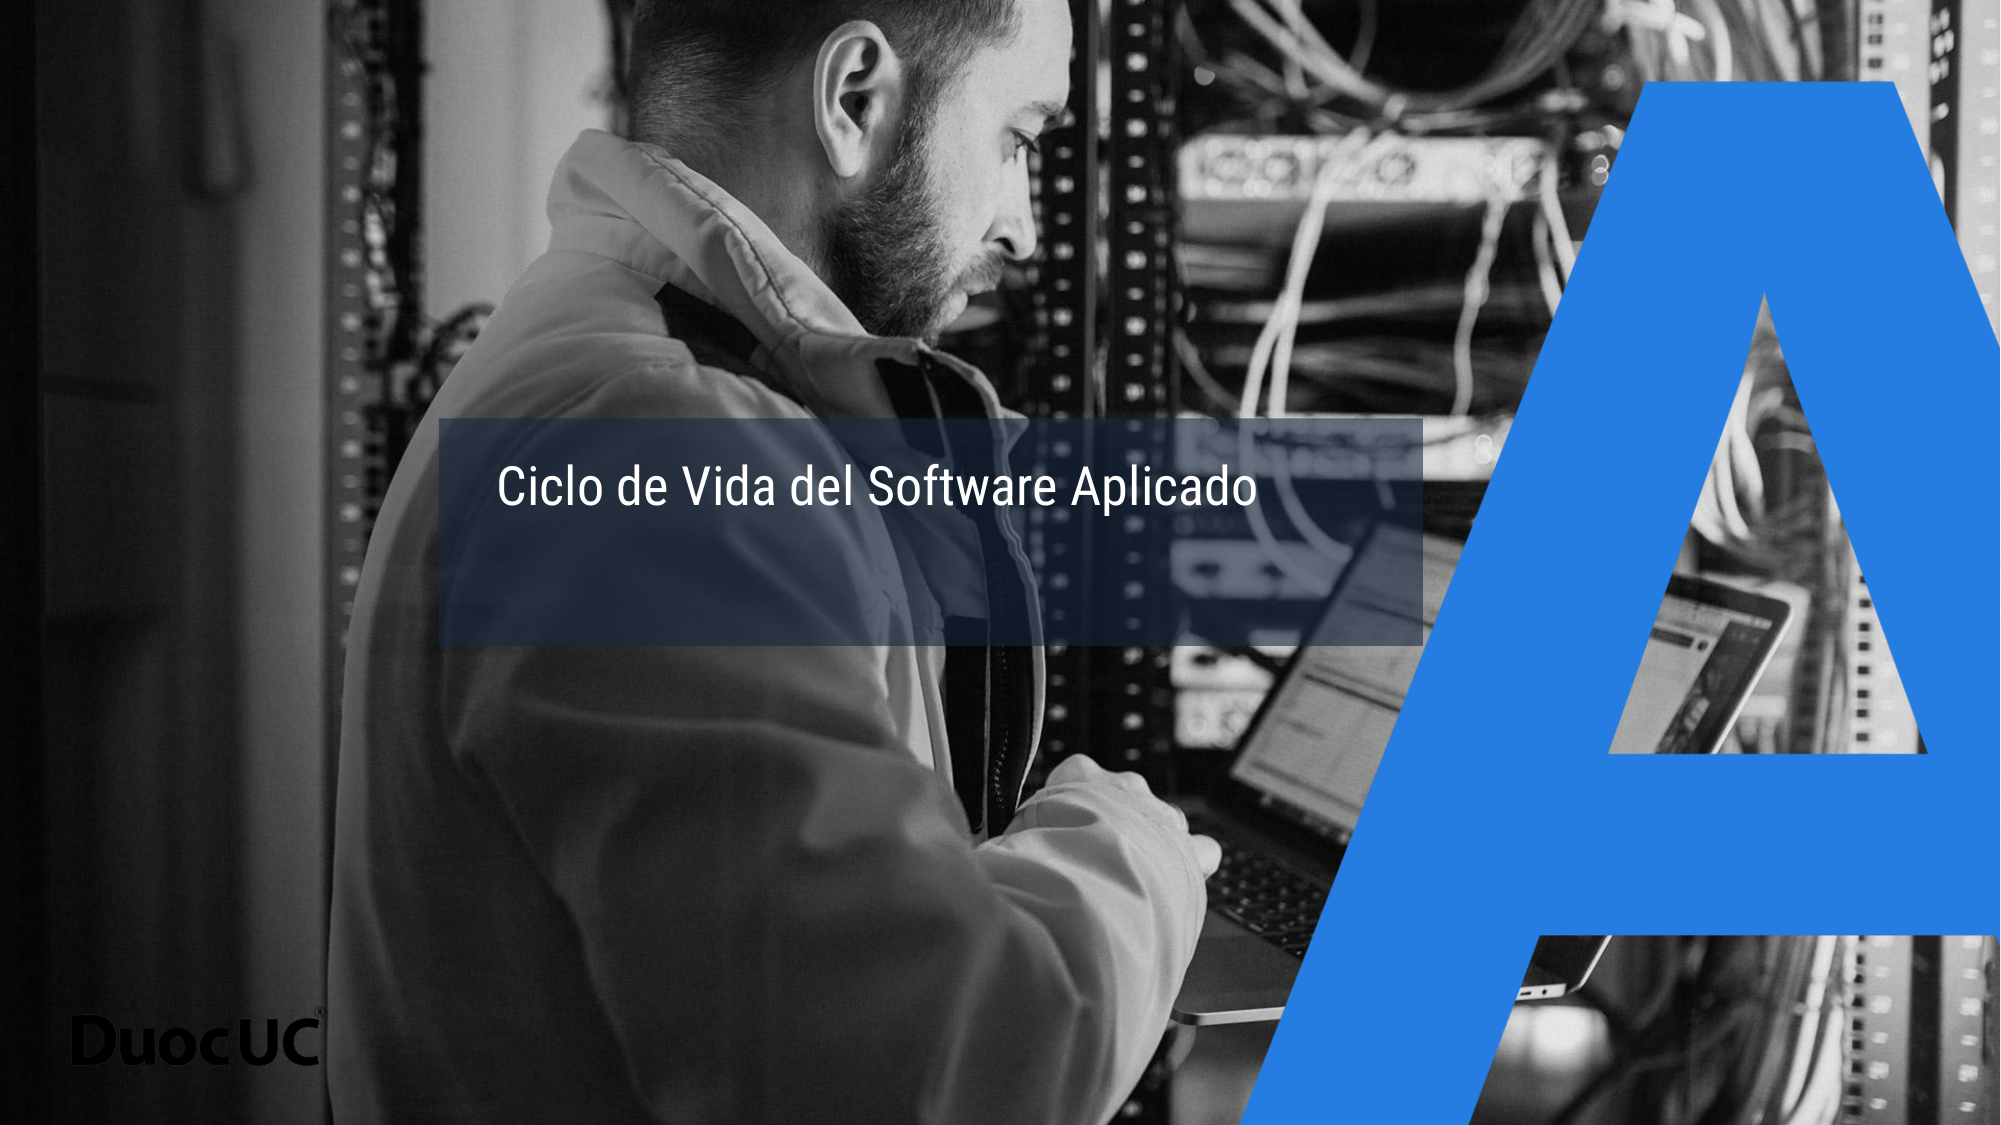

# Ciclo de Vida del Software Aplicado